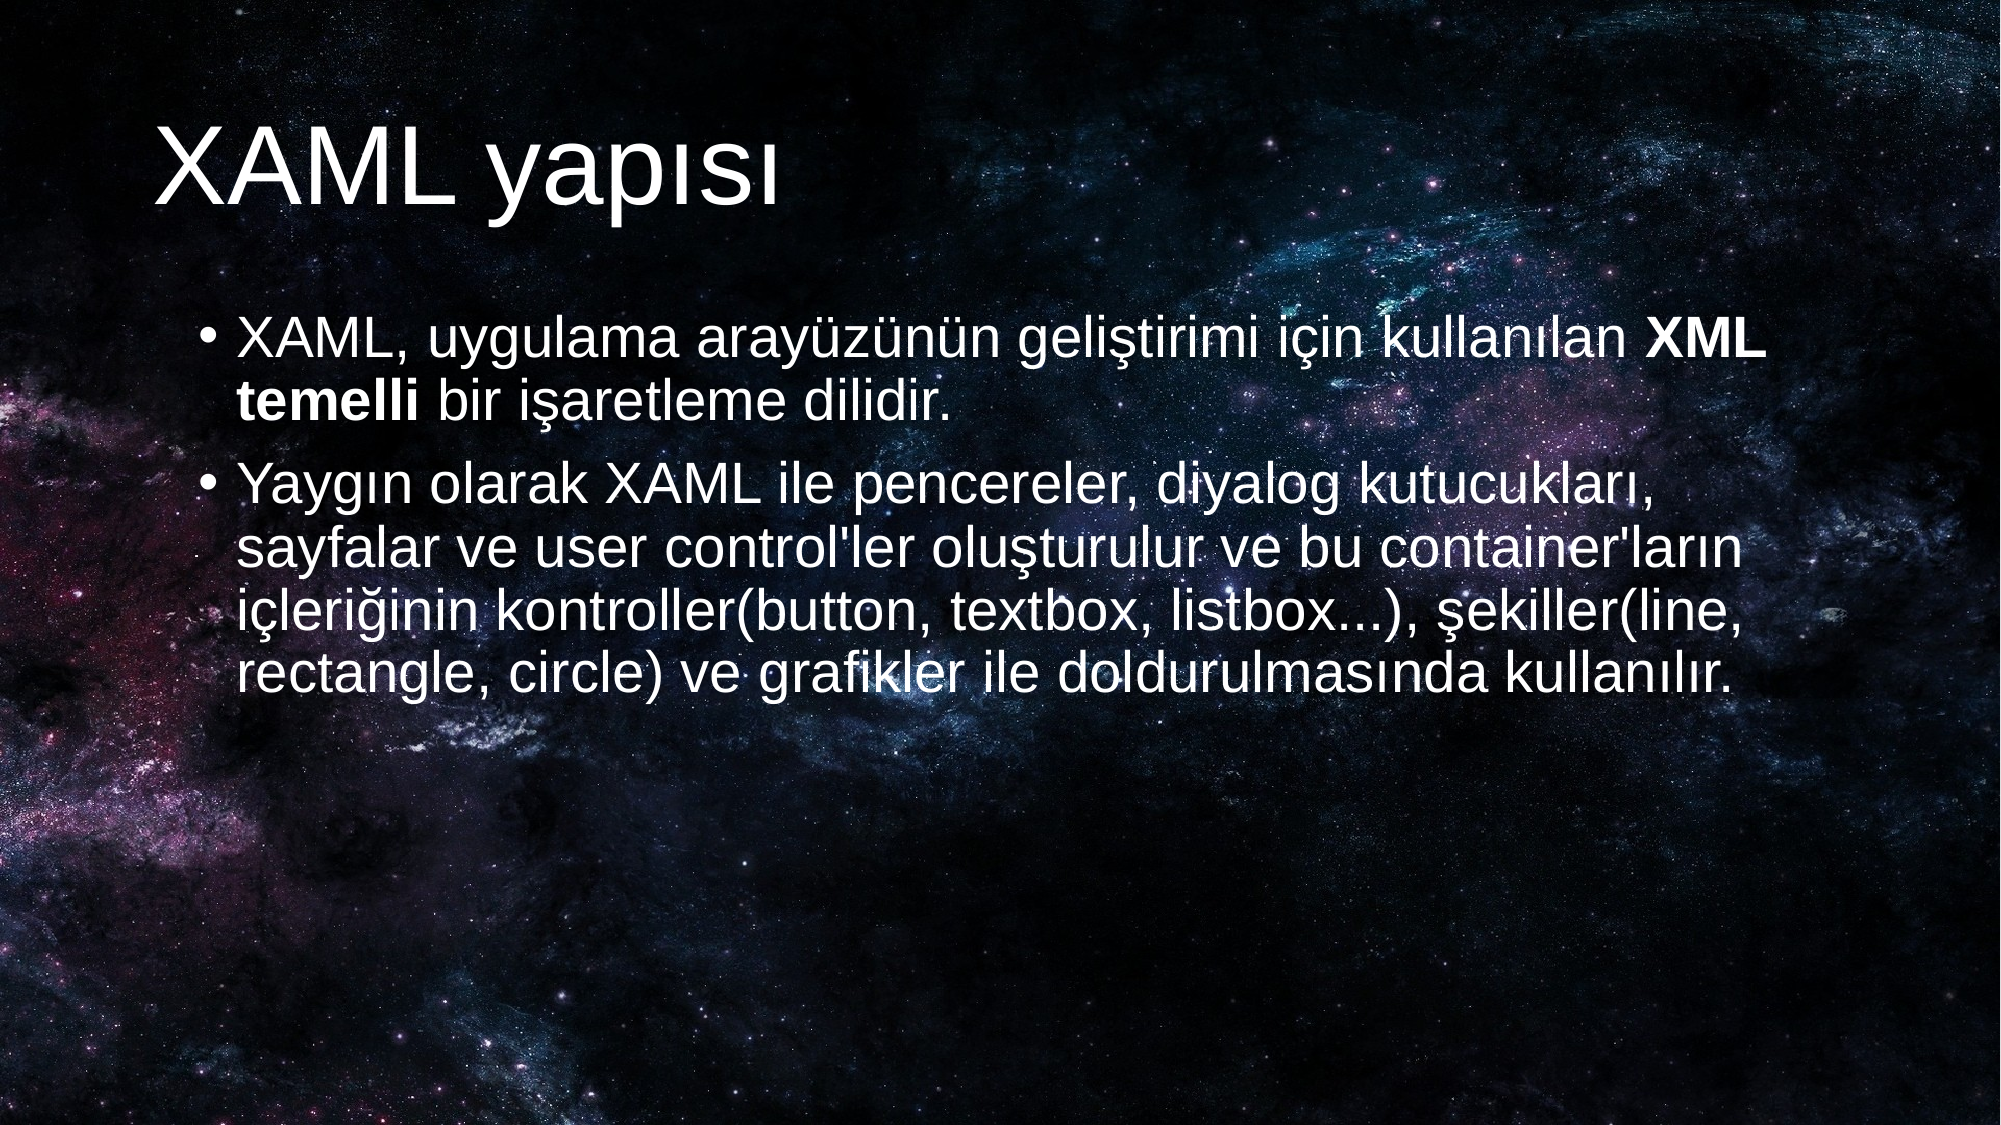

# XAML yapısı
XAML, uygulama arayüzünün geliştirimi için kullanılan XML temelli bir işaretleme dilidir.
Yaygın olarak XAML ile pencereler, diyalog kutucukları, sayfalar ve user control'ler oluşturulur ve bu container'ların içleriğinin kontroller(button, textbox, listbox...), şekiller(line, rectangle, circle) ve grafikler ile doldurulmasında kullanılır.